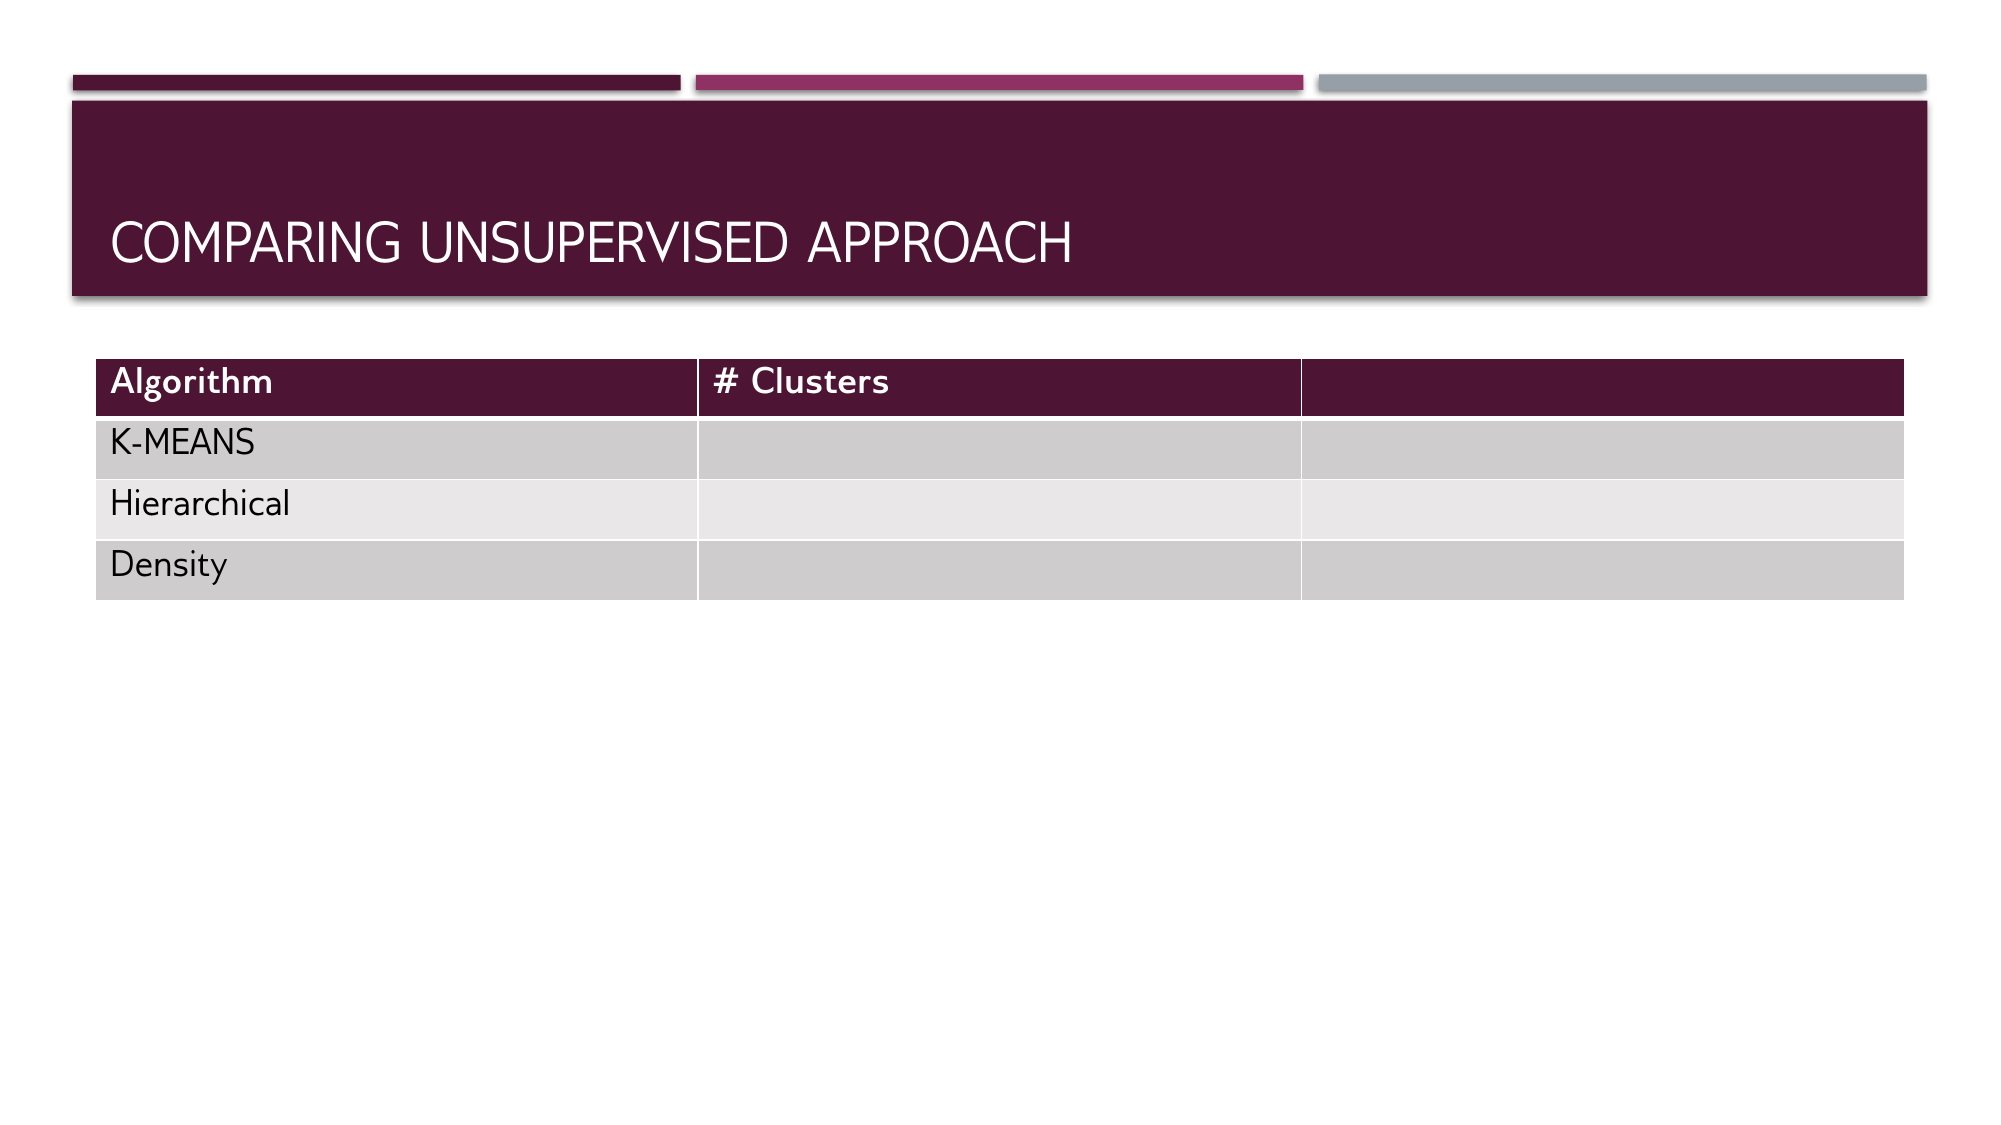

# Comparing Unsupervised approach
| Algorithm | # Clusters |  |
| --- | --- | --- |
| K-MEANS |  |  |
| Hierarchical |  |  |
| Density |  |  |